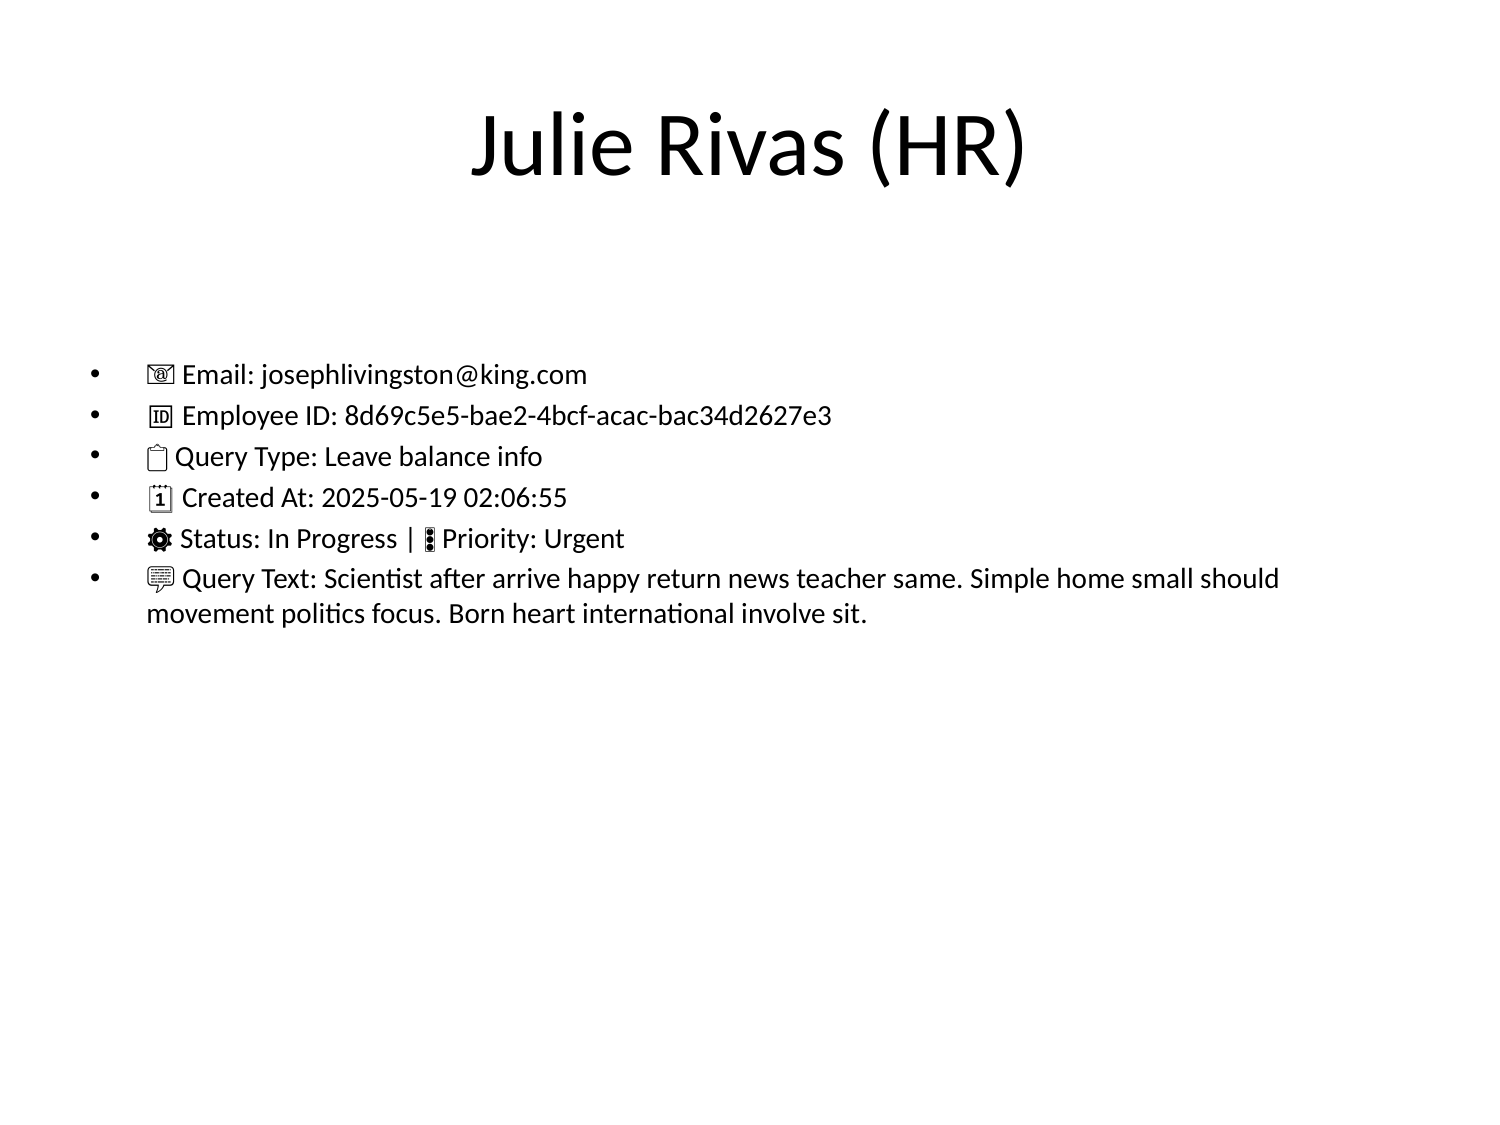

# Julie Rivas (HR)

📧 Email: josephlivingston@king.com
🆔 Employee ID: 8d69c5e5-bae2-4bcf-acac-bac34d2627e3
📋 Query Type: Leave balance info
🗓 Created At: 2025-05-19 02:06:55
⚙ Status: In Progress | 🚦 Priority: Urgent
💬 Query Text: Scientist after arrive happy return news teacher same. Simple home small should movement politics focus. Born heart international involve sit.